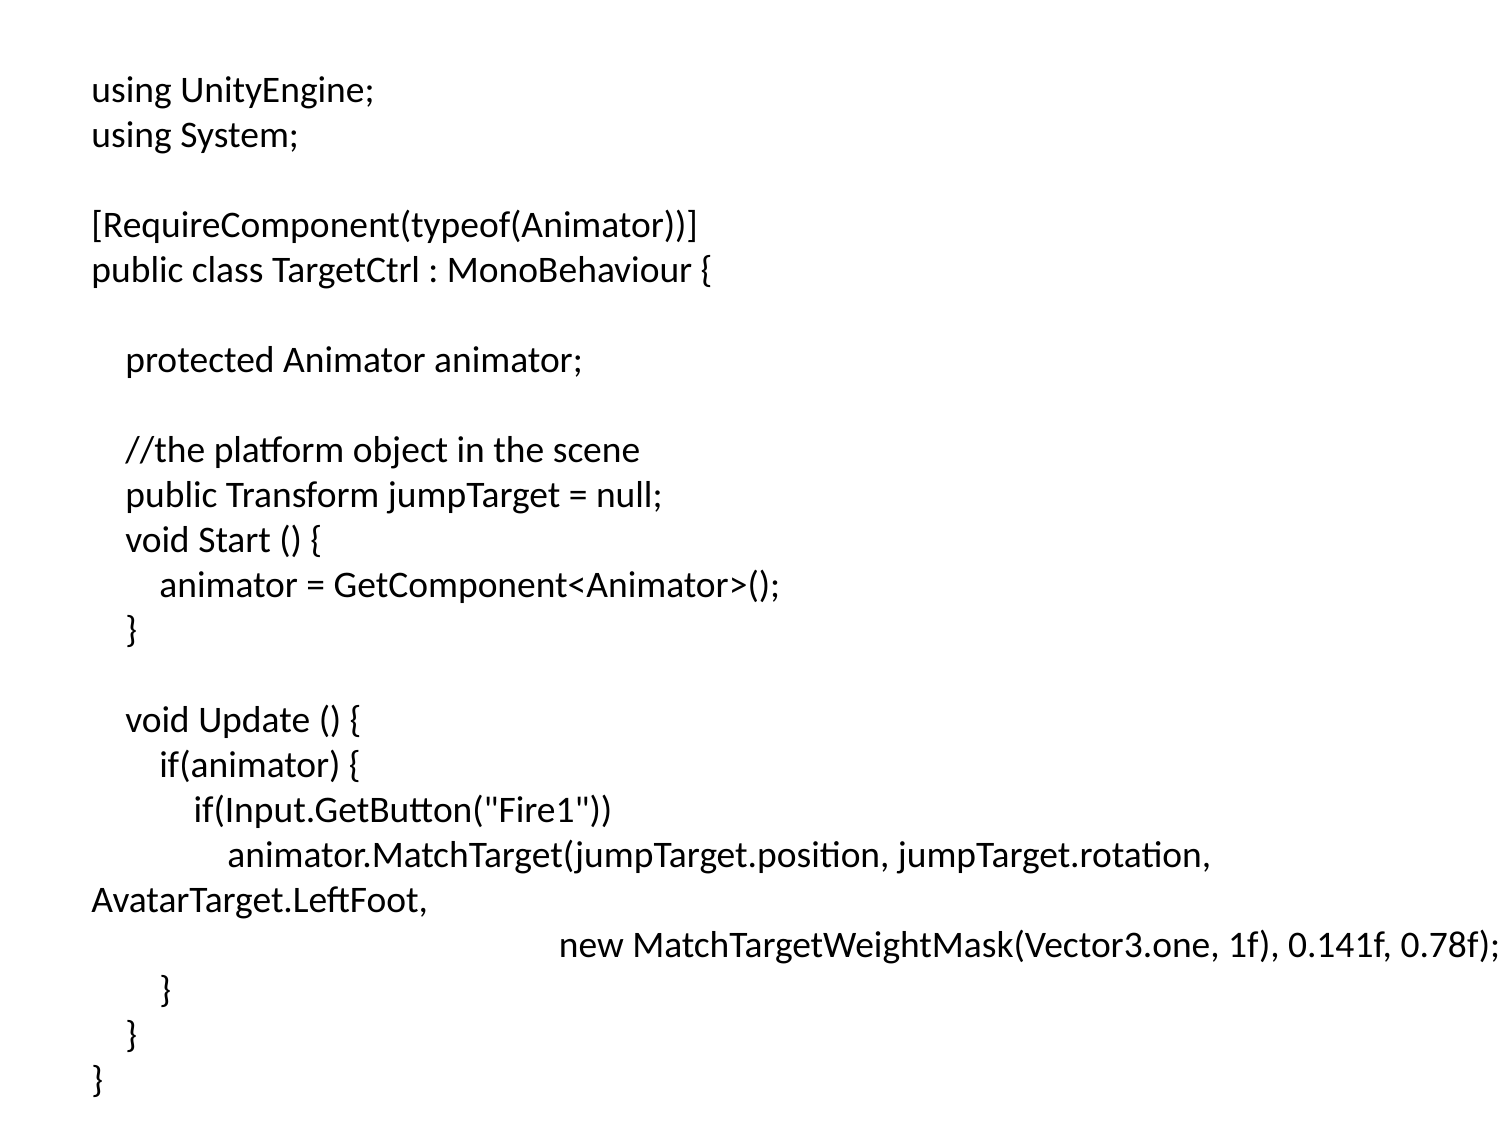

#
using UnityEngine;
using System;

[RequireComponent(typeof(Animator))]
public class TargetCtrl : MonoBehaviour {

    protected Animator animator;

    //the platform object in the scene
    public Transform jumpTarget = null;
    void Start () {
        animator = GetComponent<Animator>();
    }

    void Update () {
        if(animator) {
            if(Input.GetButton("Fire1"))
                animator.MatchTarget(jumpTarget.position, jumpTarget.rotation, AvatarTarget.LeftFoot,
                                                       new MatchTargetWeightMask(Vector3.one, 1f), 0.141f, 0.78f);
        }
    }
}